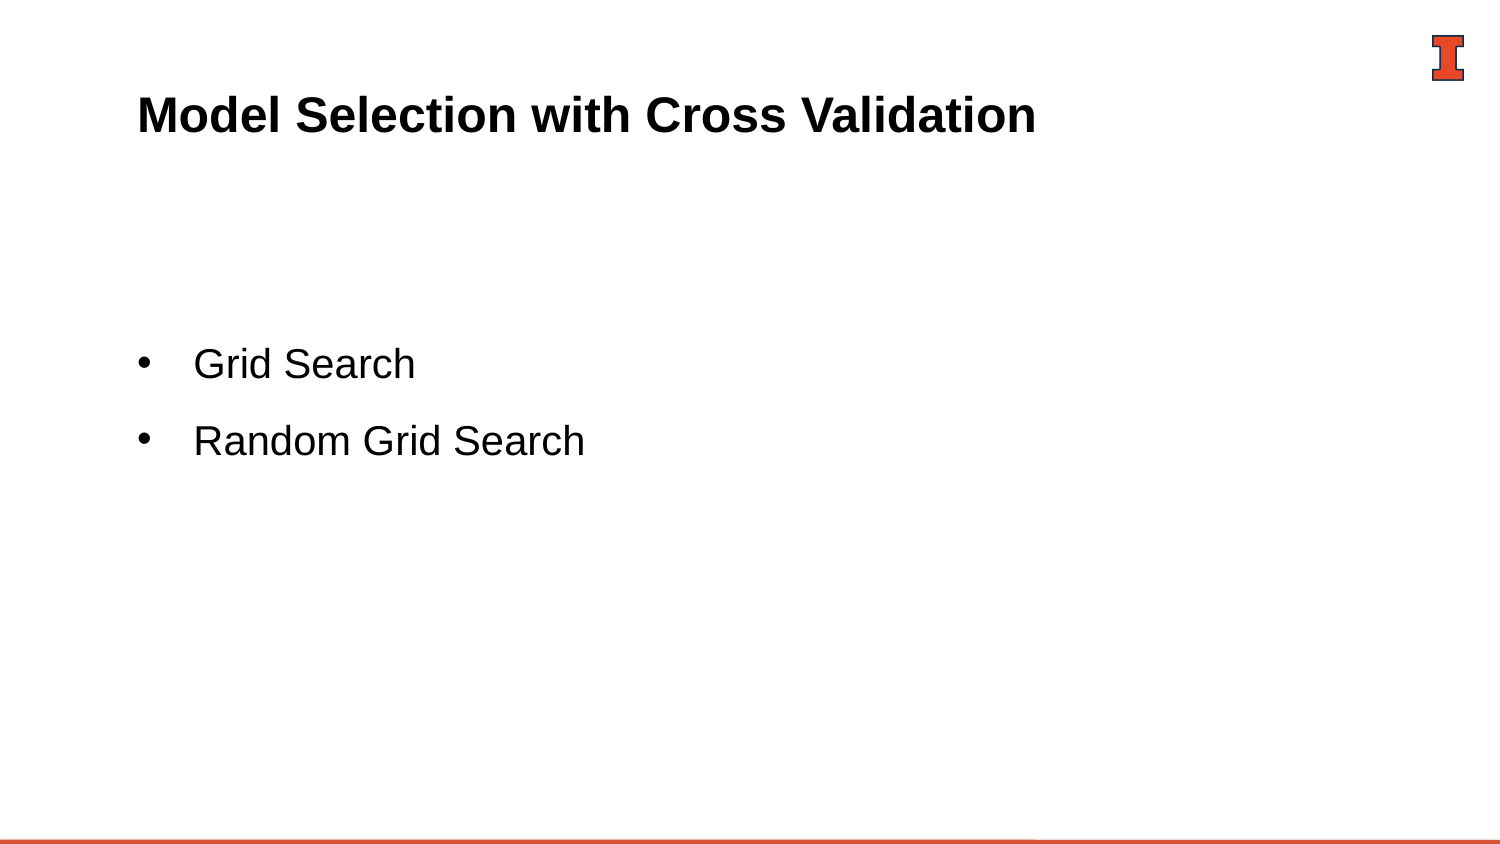

# Model Selection with Cross Validation
Grid Search
Random Grid Search